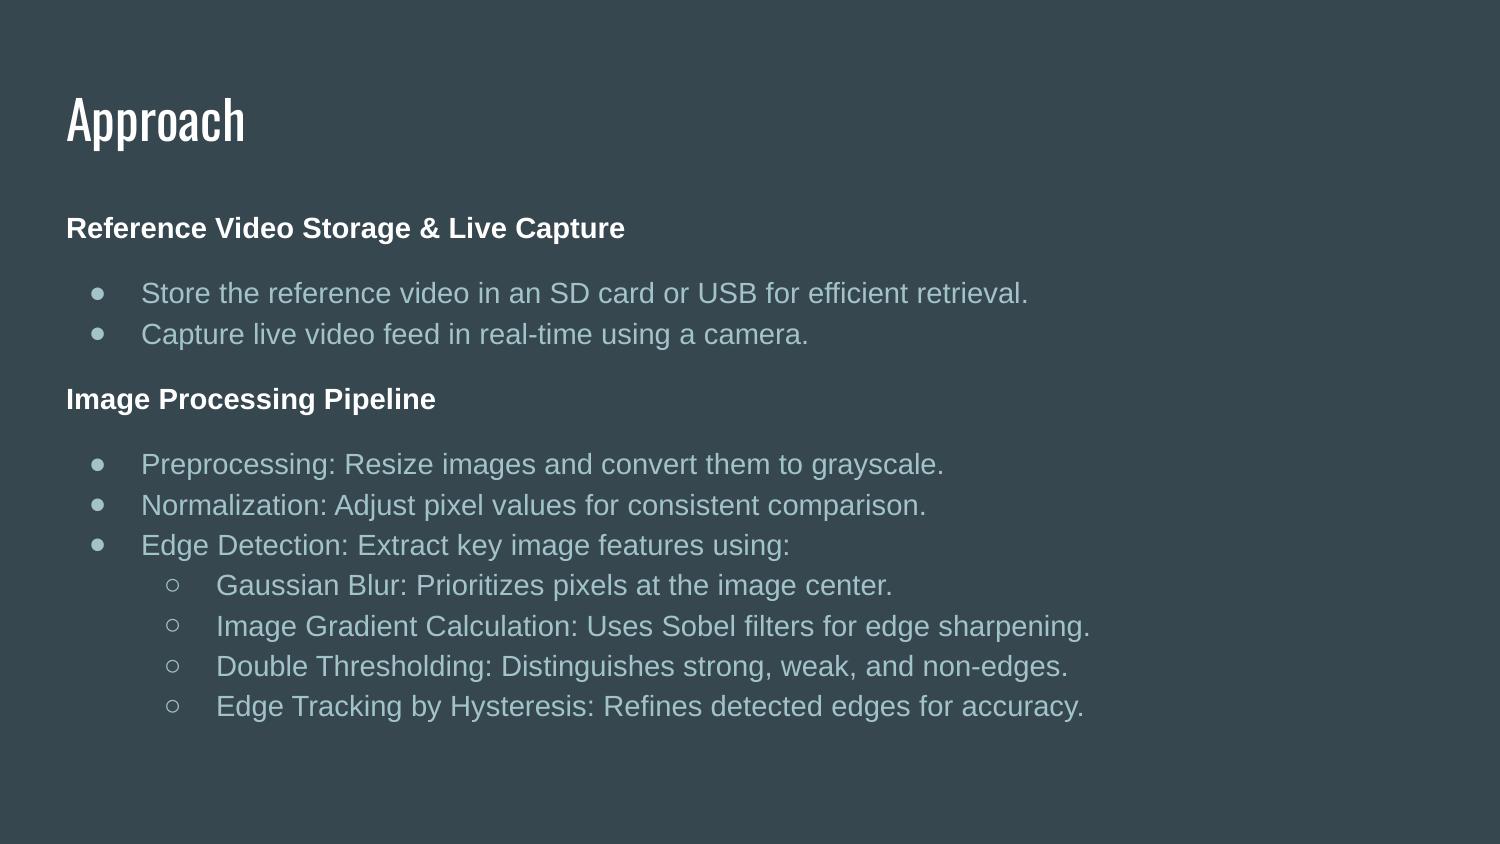

# Approach
Reference Video Storage & Live Capture
Store the reference video in an SD card or USB for efficient retrieval.
Capture live video feed in real-time using a camera.
Image Processing Pipeline
Preprocessing: Resize images and convert them to grayscale.
Normalization: Adjust pixel values for consistent comparison.
Edge Detection: Extract key image features using:
Gaussian Blur: Prioritizes pixels at the image center.
Image Gradient Calculation: Uses Sobel filters for edge sharpening.
Double Thresholding: Distinguishes strong, weak, and non-edges.
Edge Tracking by Hysteresis: Refines detected edges for accuracy.